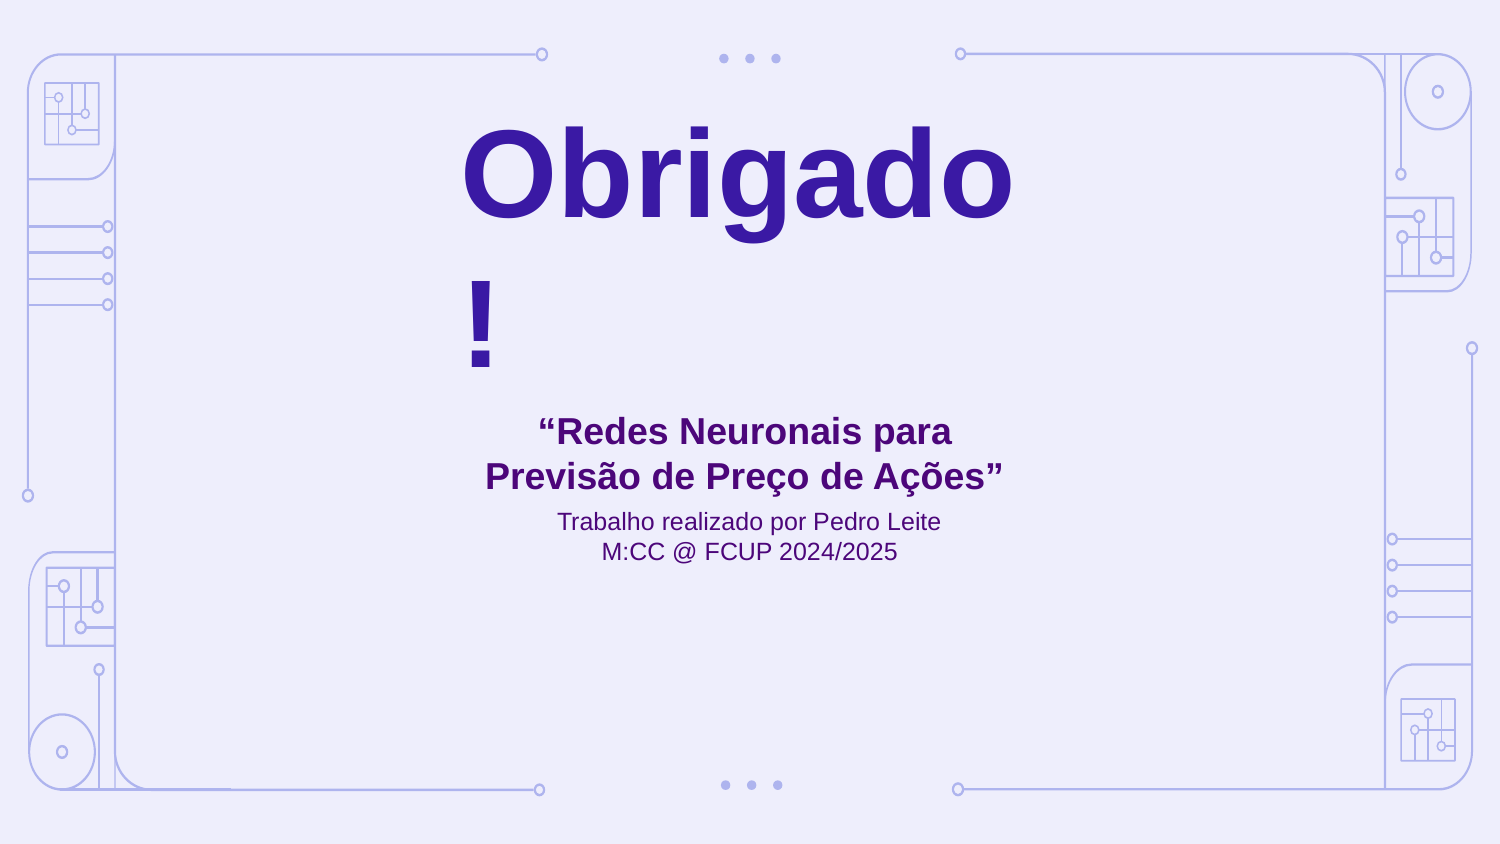

Obrigado!
“Redes Neuronais para
Previsão de Preço de Ações”
Trabalho realizado por Pedro Leite
M:CC @ FCUP 2024/2025